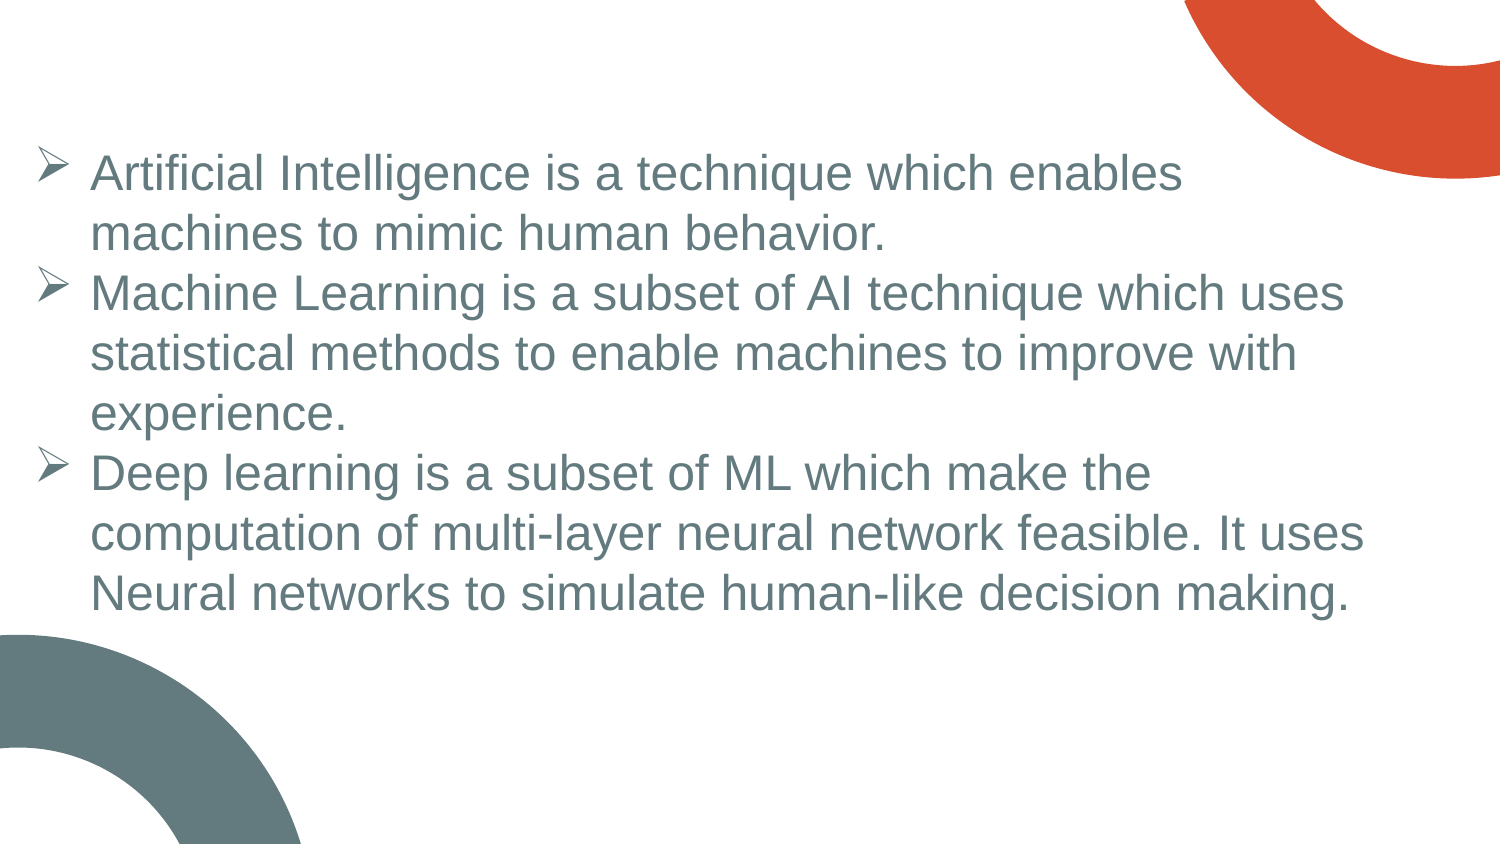

Artificial Intelligence is a technique which enables machines to mimic human behavior.
Machine Learning is a subset of AI technique which uses statistical methods to enable machines to improve with experience.
Deep learning is a subset of ML which make the computation of multi-layer neural network feasible. It uses Neural networks to simulate human-like decision making.